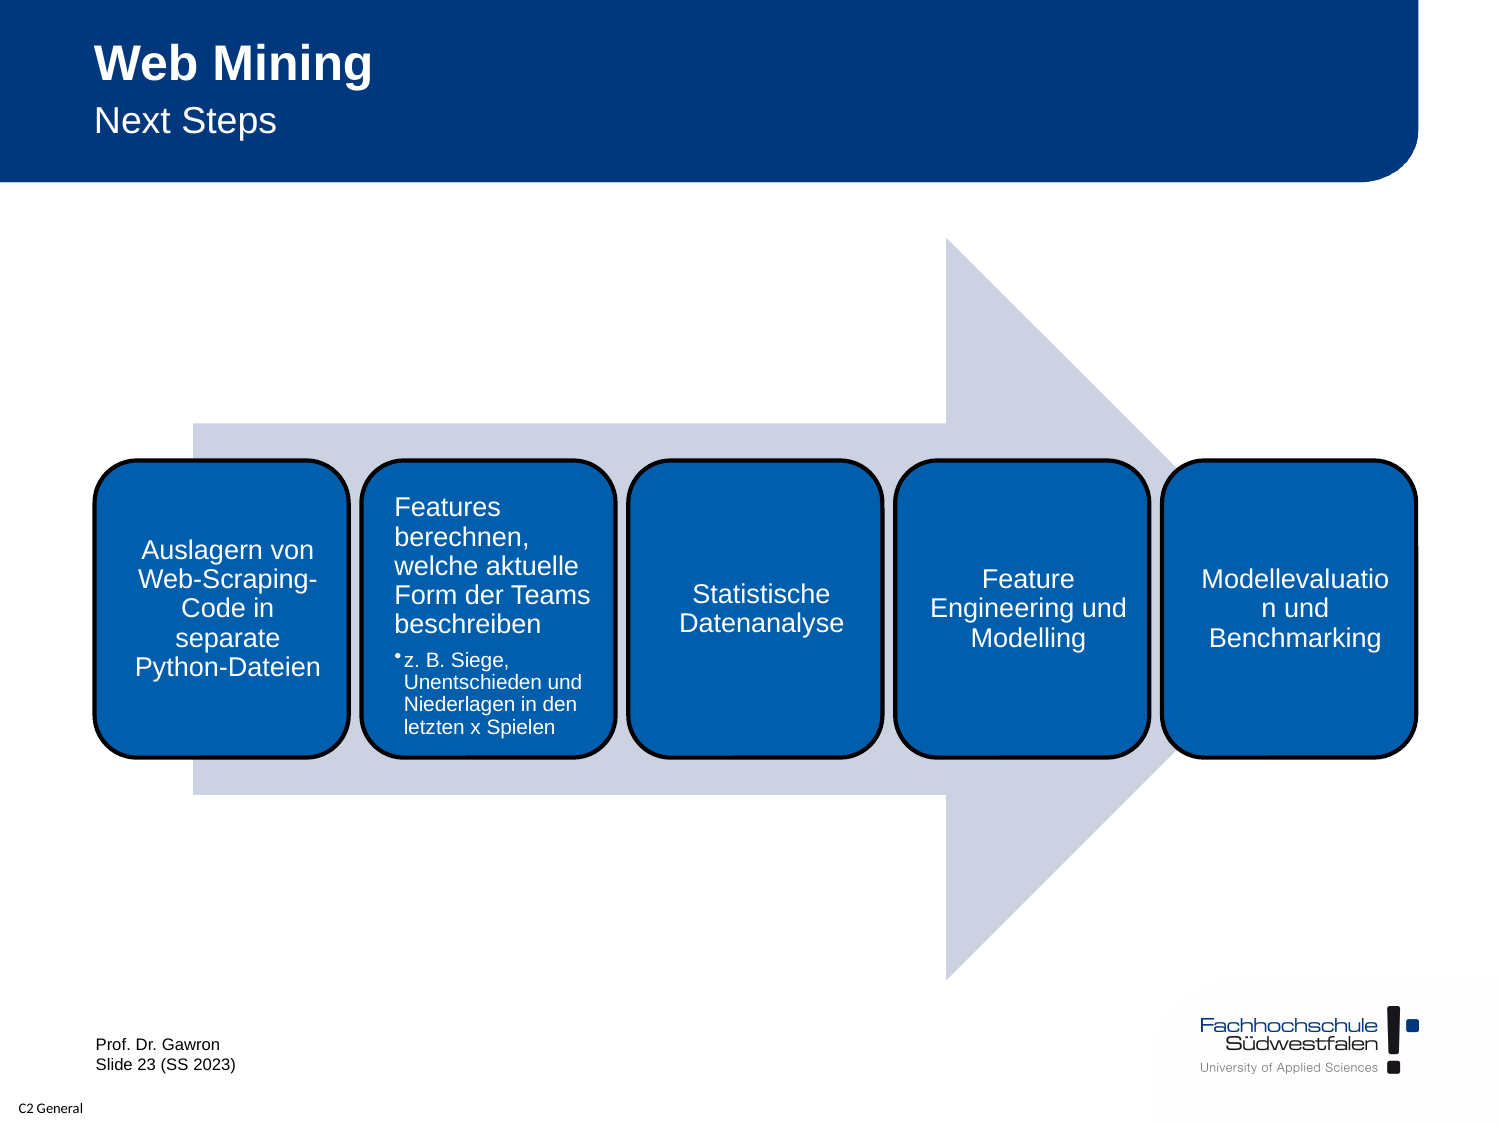

# Web Mining
Next Steps
Auslagern von Web-Scraping-Code in separate Python-Dateien
Features berechnen, welche aktuelle Form der Teams beschreiben
z. B. Siege, Unentschieden und Niederlagen in den letzten x Spielen
Statistische Datenanalyse
Feature Engineering und Modelling
Modellevaluation und Benchmarking